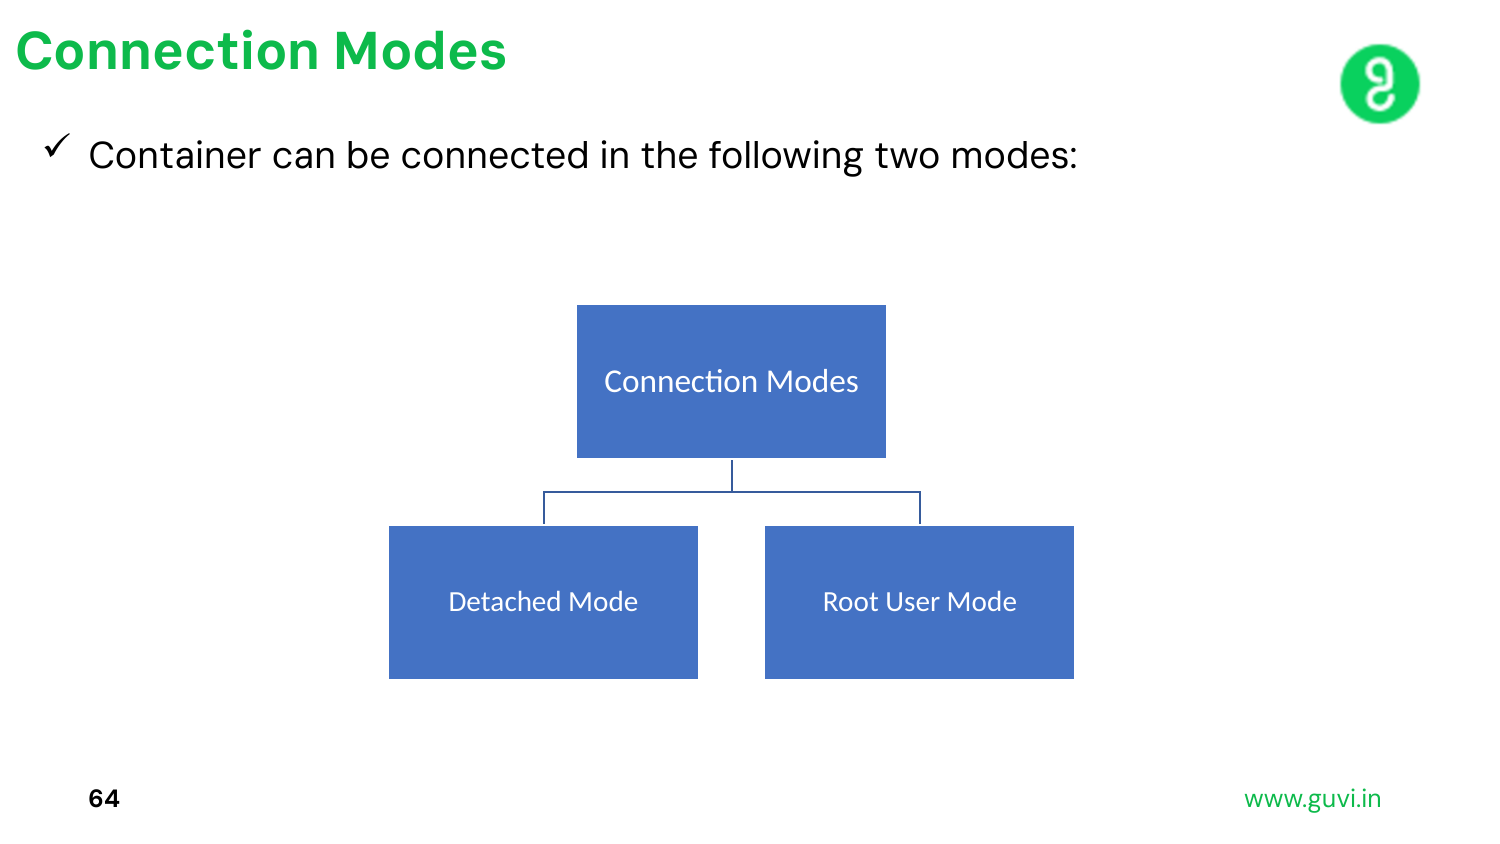

Connection Modes
Container can be connected in the following two modes:
Connection Modes
Detached Mode
Root User Mode
64
www.guvi.in